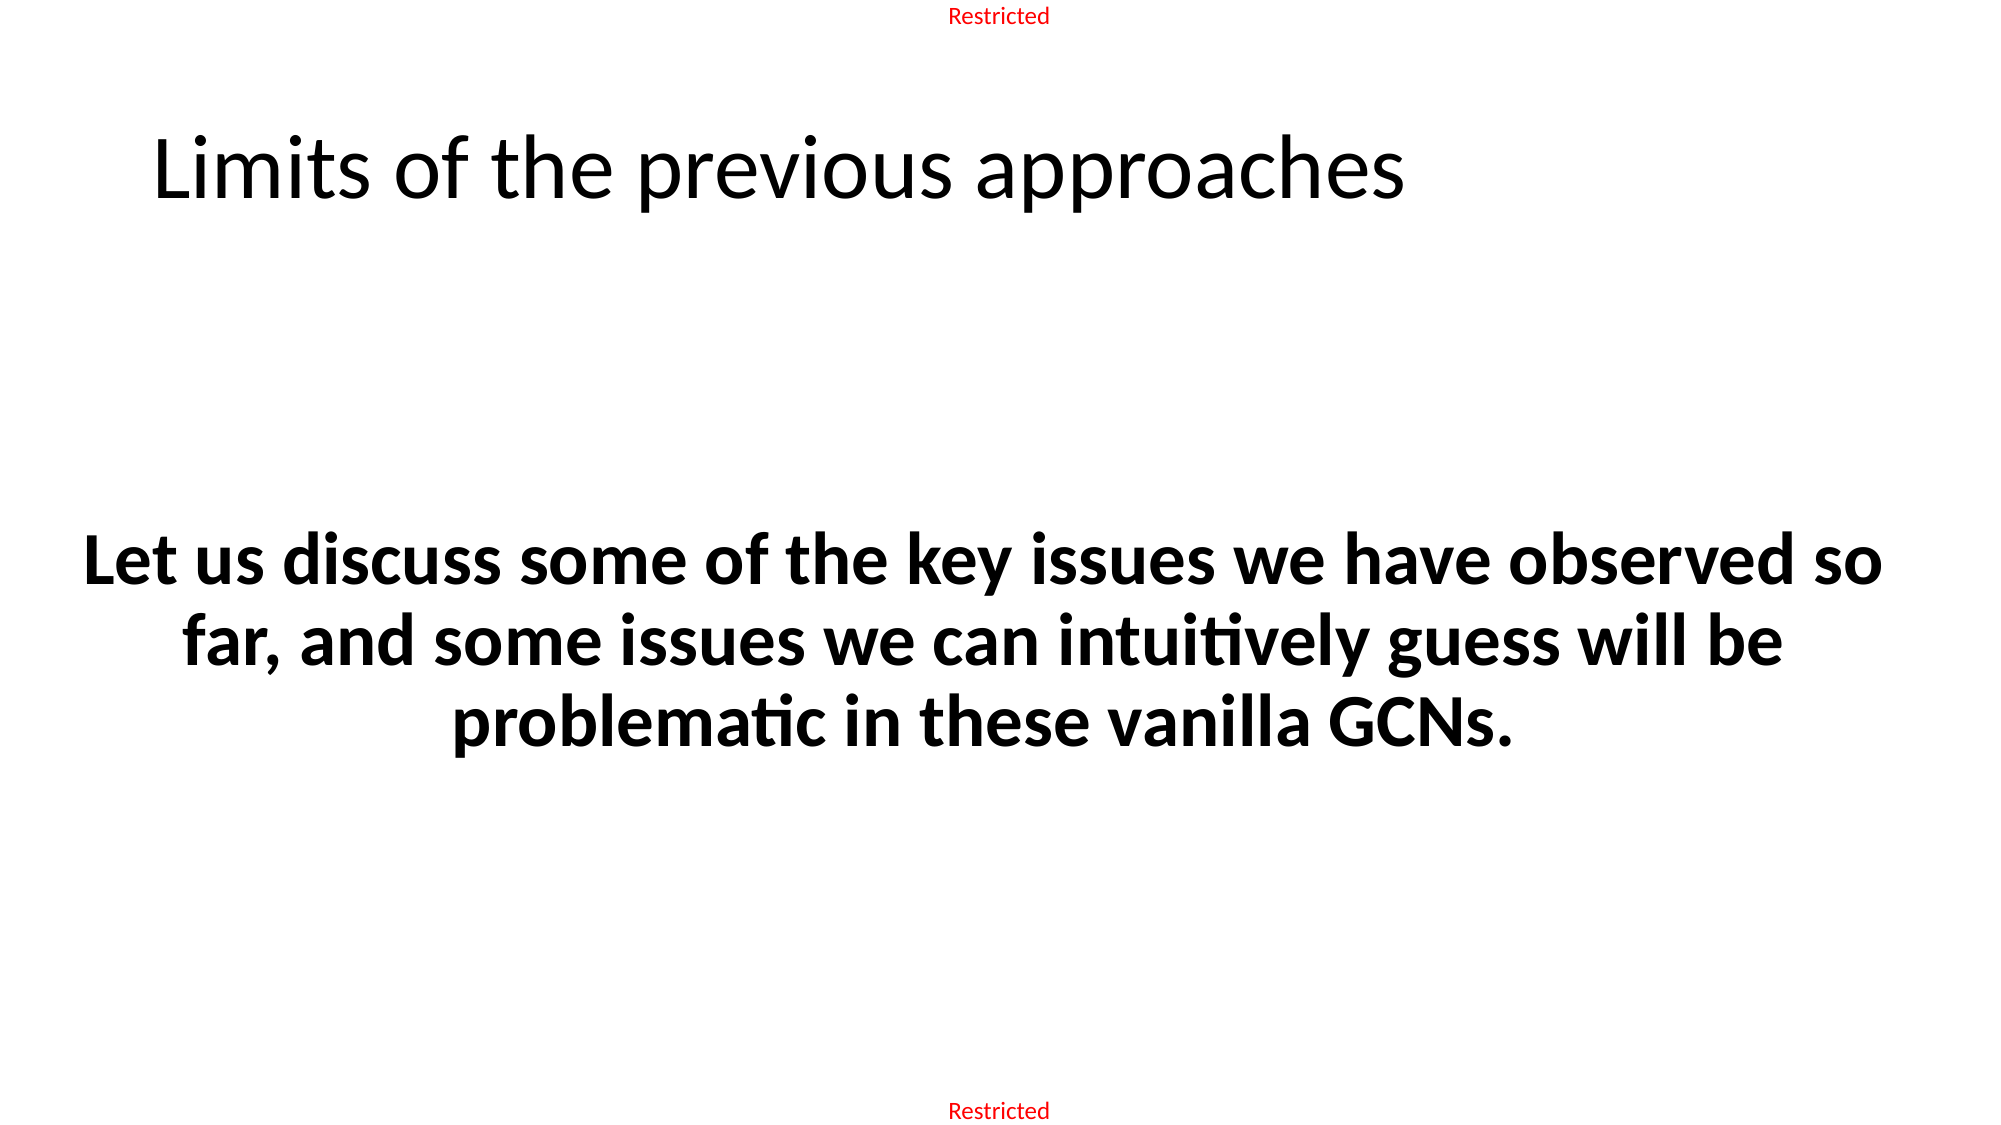

# Limits of the previous approaches

Let us discuss some of the key issues we have observed so far, and some issues we can intuitively guess will be problematic in these vanilla GCNs.